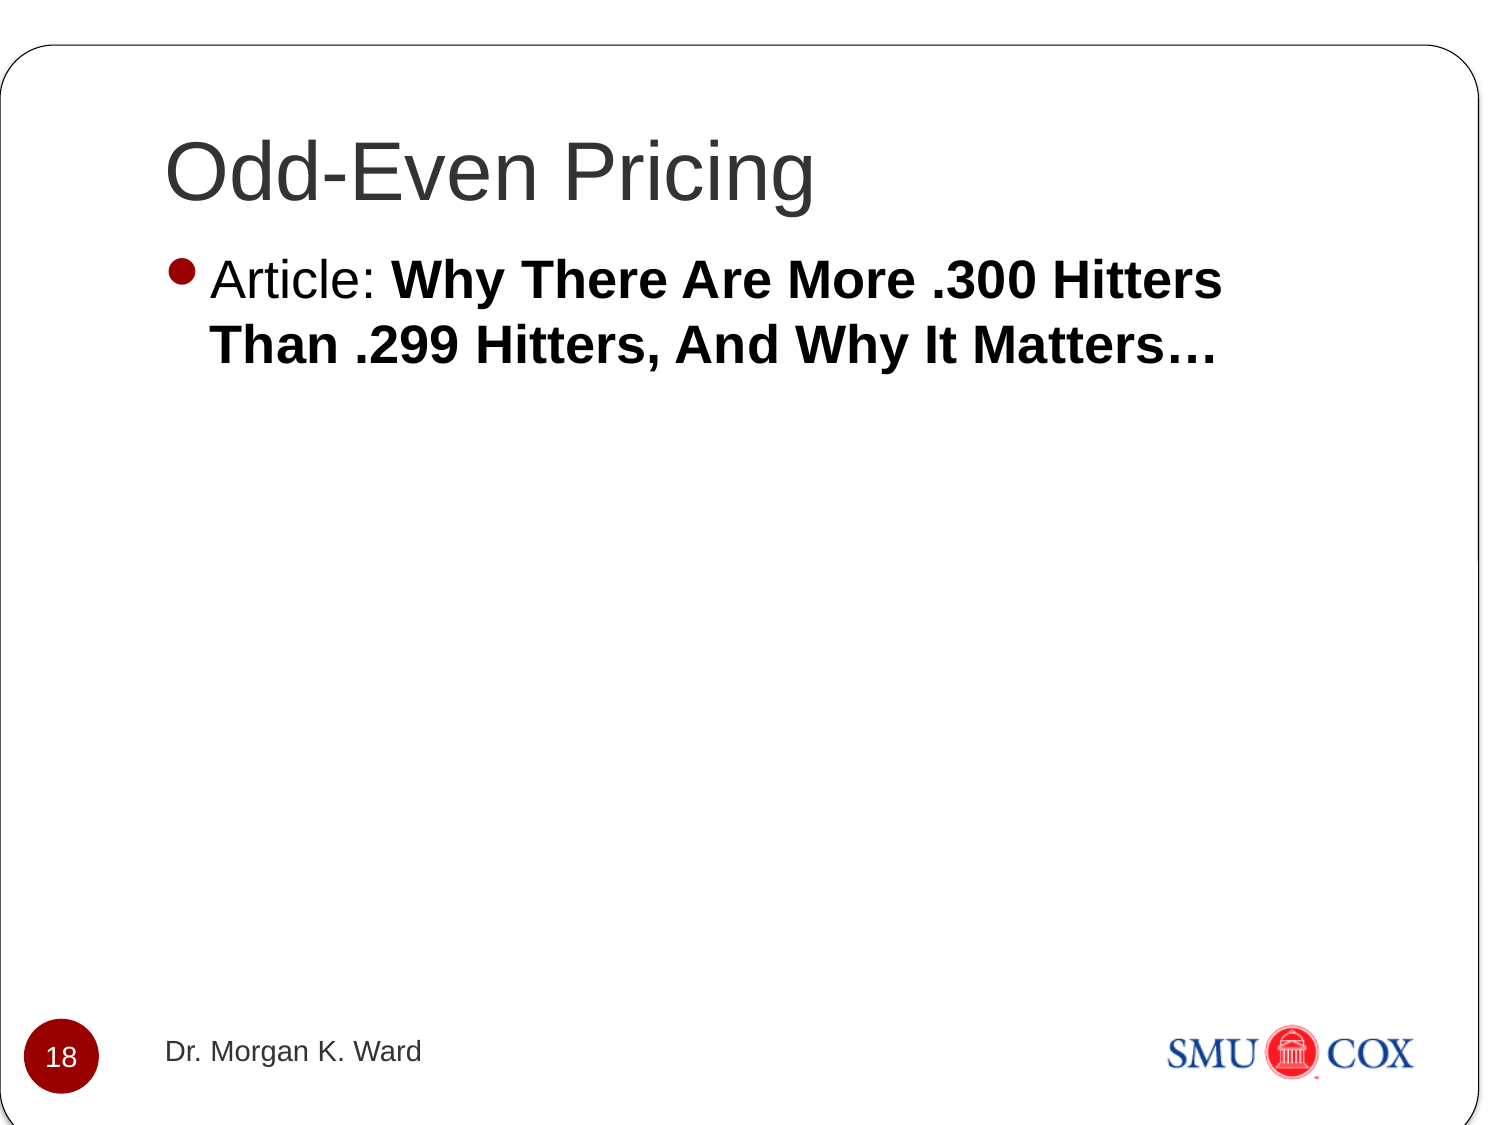

# Odd-Even Pricing
Article: Why There Are More .300 Hitters Than .299 Hitters, And Why It Matters…
Dr. Morgan K. Ward
18